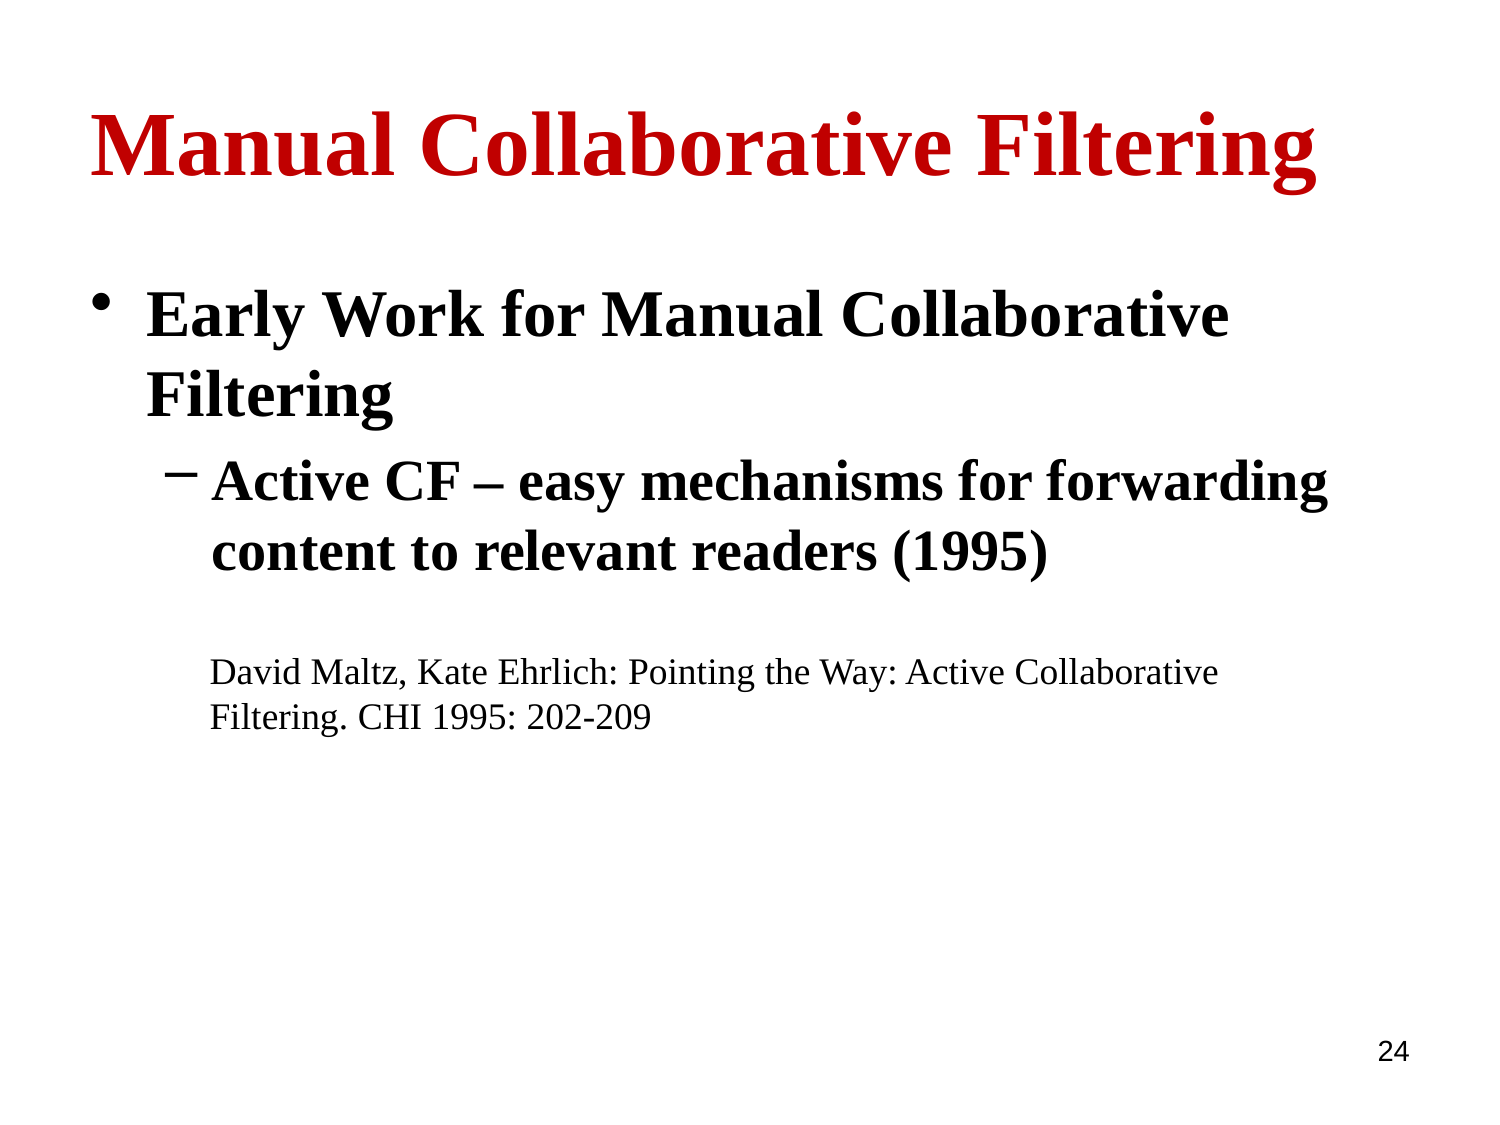

# Manual Collaborative Filtering
Early Work for Manual Collaborative Filtering
Active CF – easy mechanisms for forwarding content to relevant readers (1995)
David Maltz, Kate Ehrlich: Pointing the Way: Active Collaborative Filtering. CHI 1995: 202-209
24